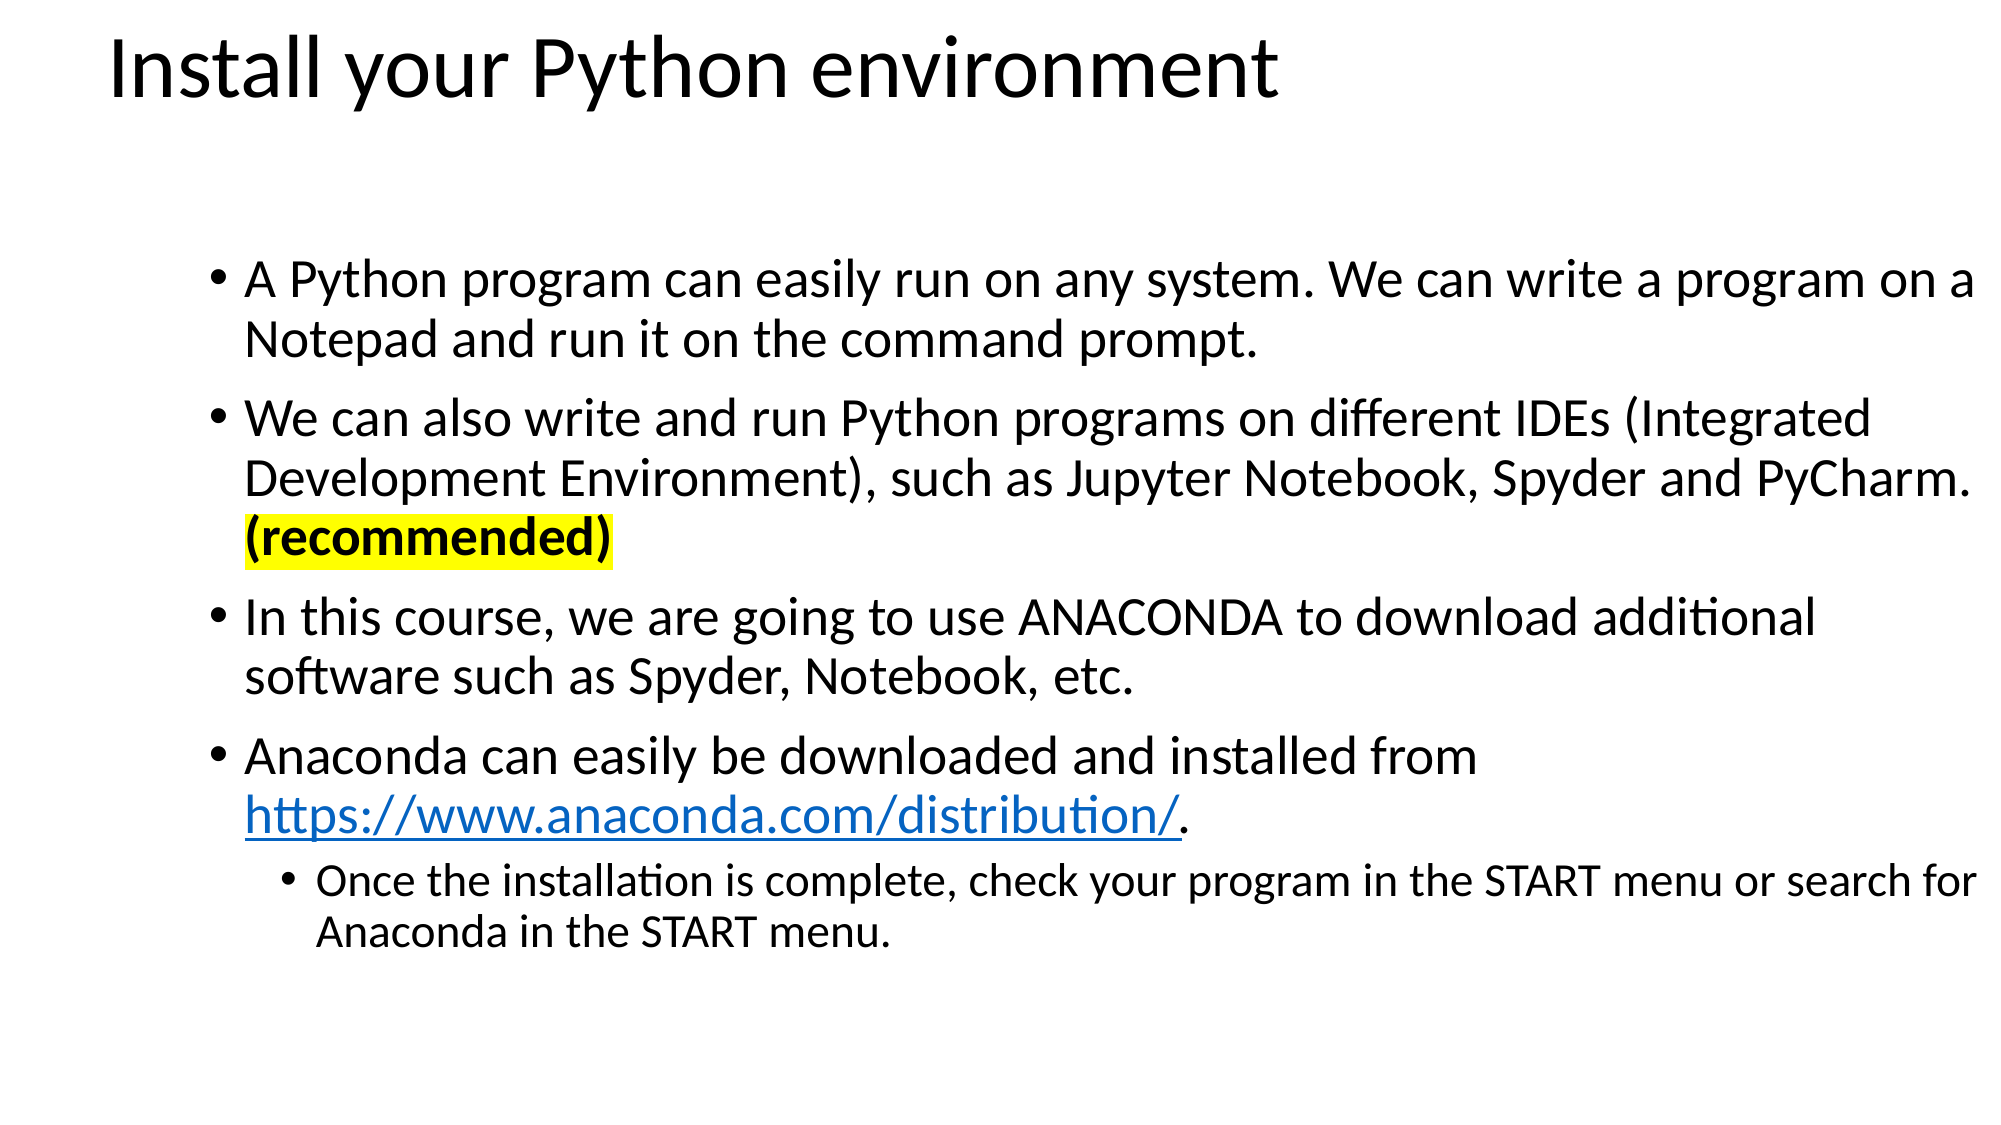

# Install your Python environment
A Python program can easily run on any system. We can write a program on a Notepad and run it on the command prompt.
We can also write and run Python programs on different IDEs (Integrated Development Environment), such as Jupyter Notebook, Spyder and PyCharm. (recommended)
In this course, we are going to use ANACONDA to download additional software such as Spyder, Notebook, etc.
Anaconda can easily be downloaded and installed from https://www.anaconda.com/distribution/.
Once the installation is complete, check your program in the START menu or search for Anaconda in the START menu.